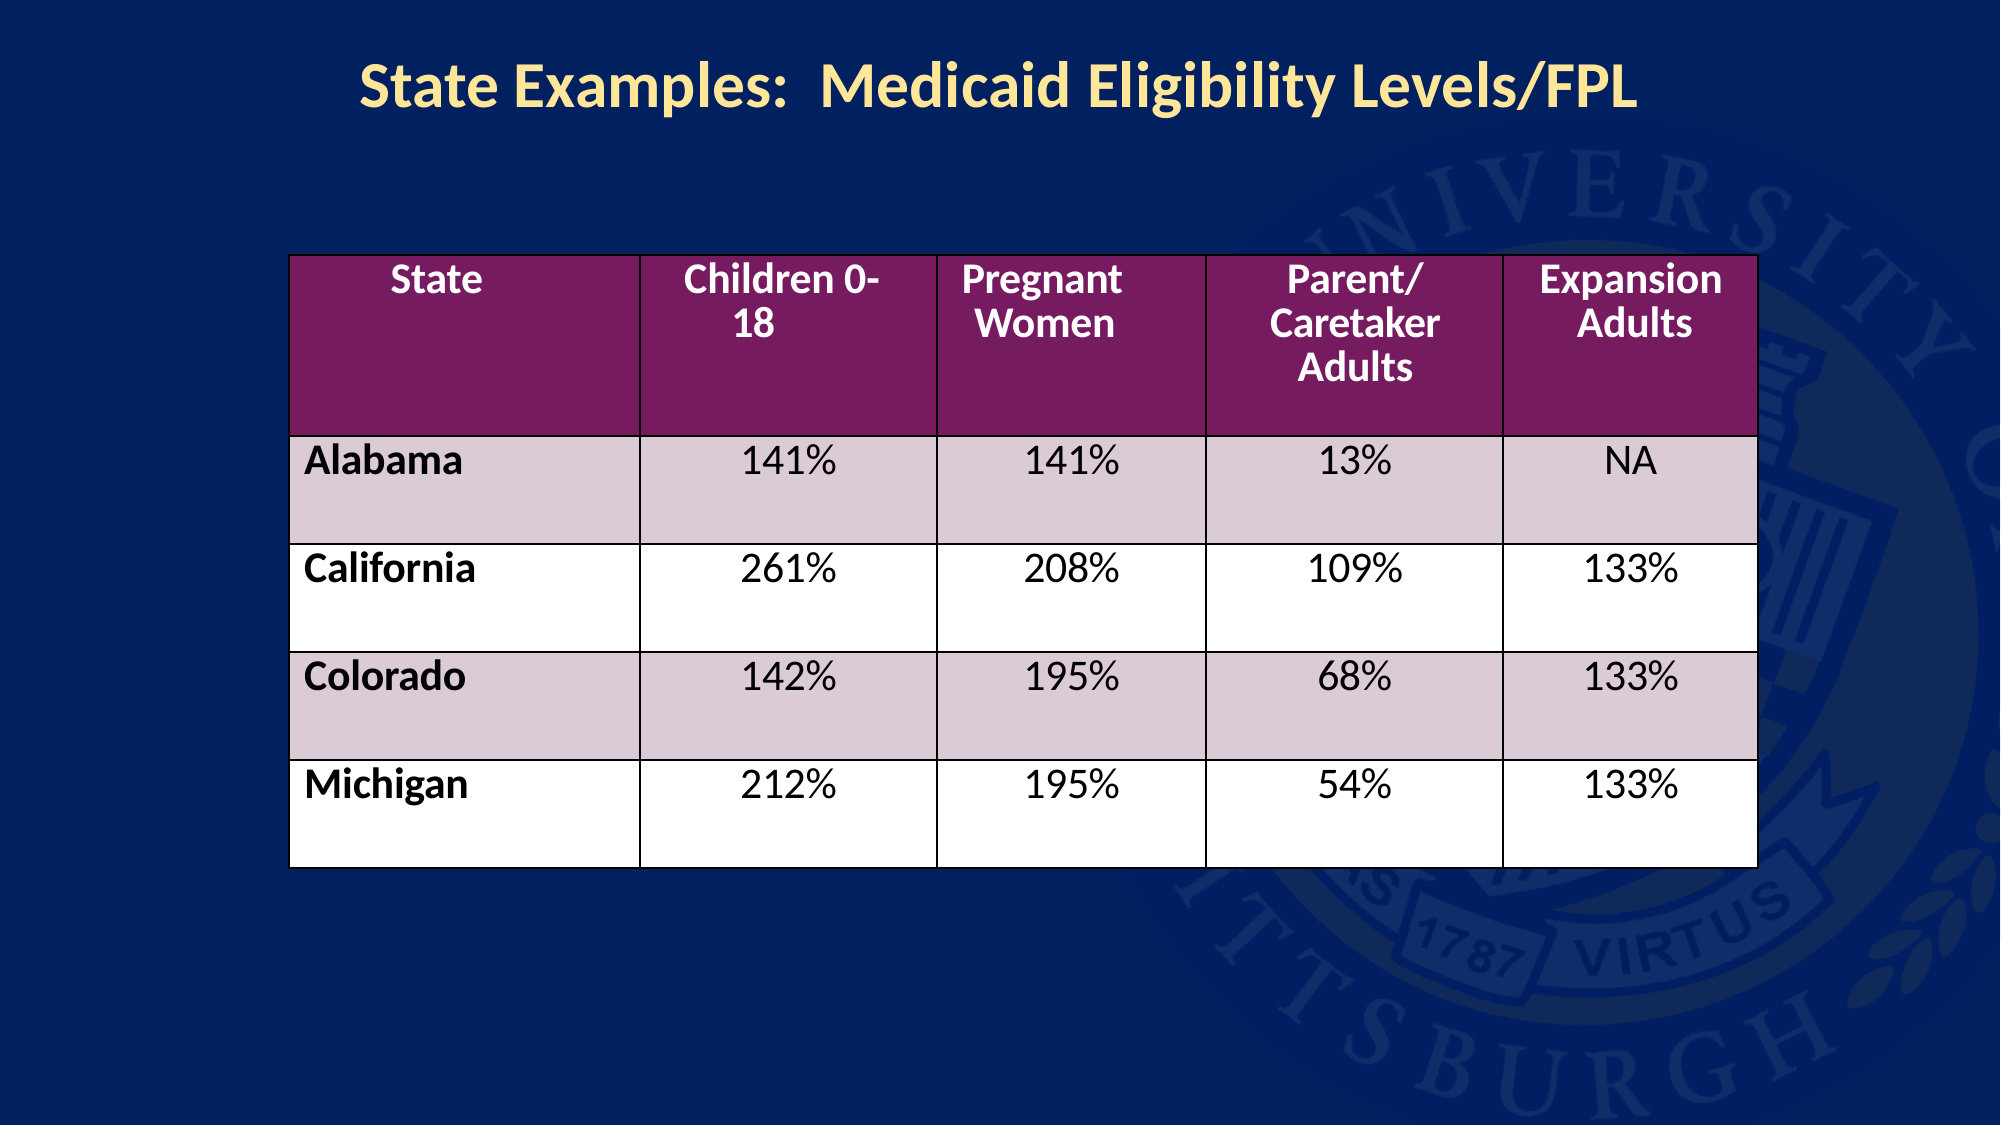

# State Examples:  Medicaid Eligibility Levels/FPL
| State | Children 0-18 | Pregnant Women | Parent/ Caretaker Adults | Expansion Adults |
| --- | --- | --- | --- | --- |
| Alabama | 141% | 141% | 13% | NA |
| California | 261% | 208% | 109% | 133% |
| Colorado | 142% | 195% | 68% | 133% |
| Michigan | 212% | 195% | 54% | 133% |